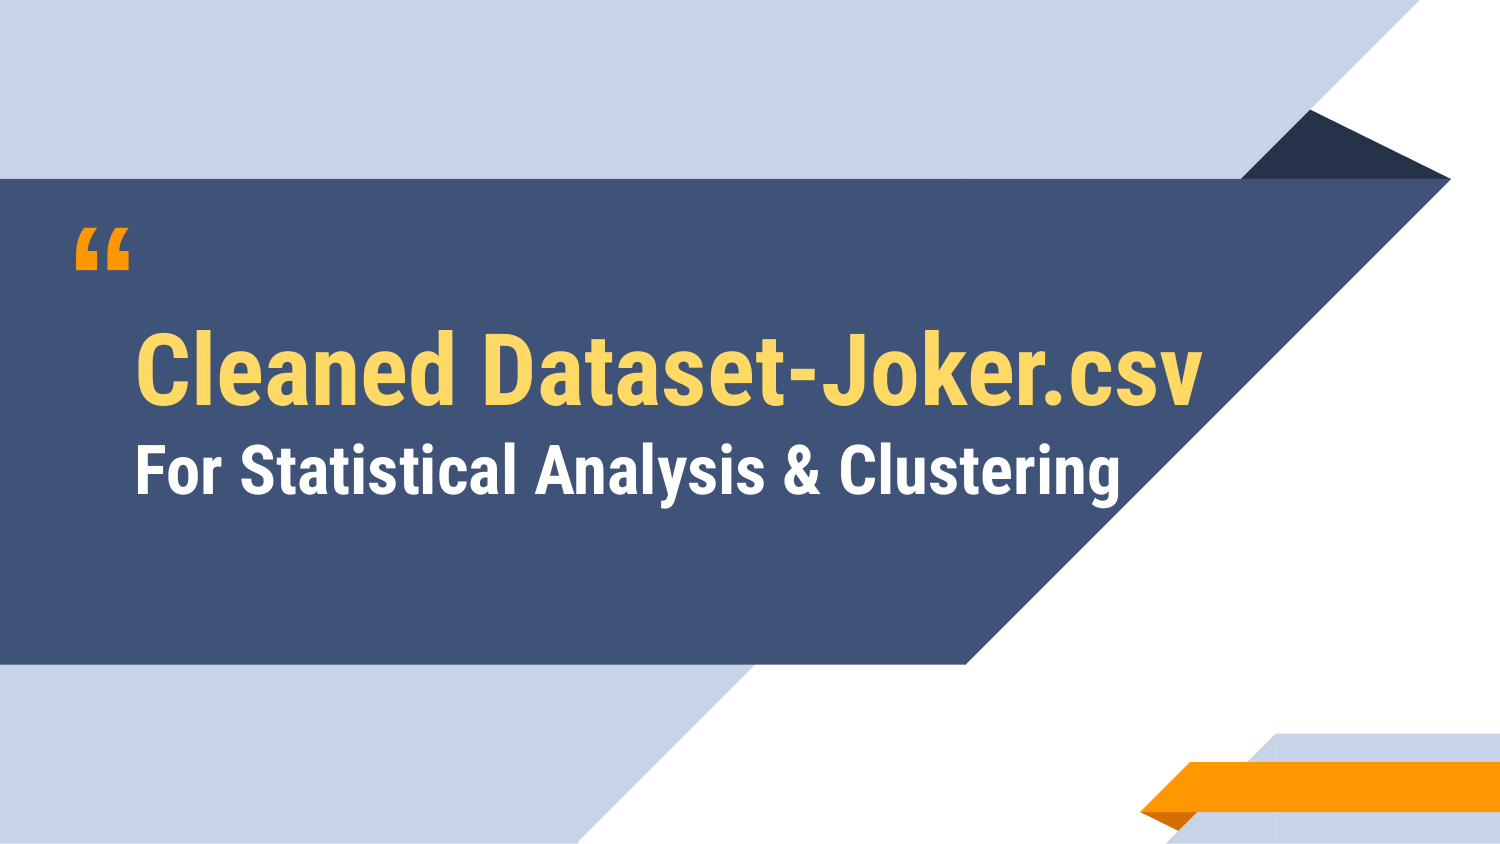

Cleaned Dataset-Joker.csv
For Statistical Analysis & Clustering